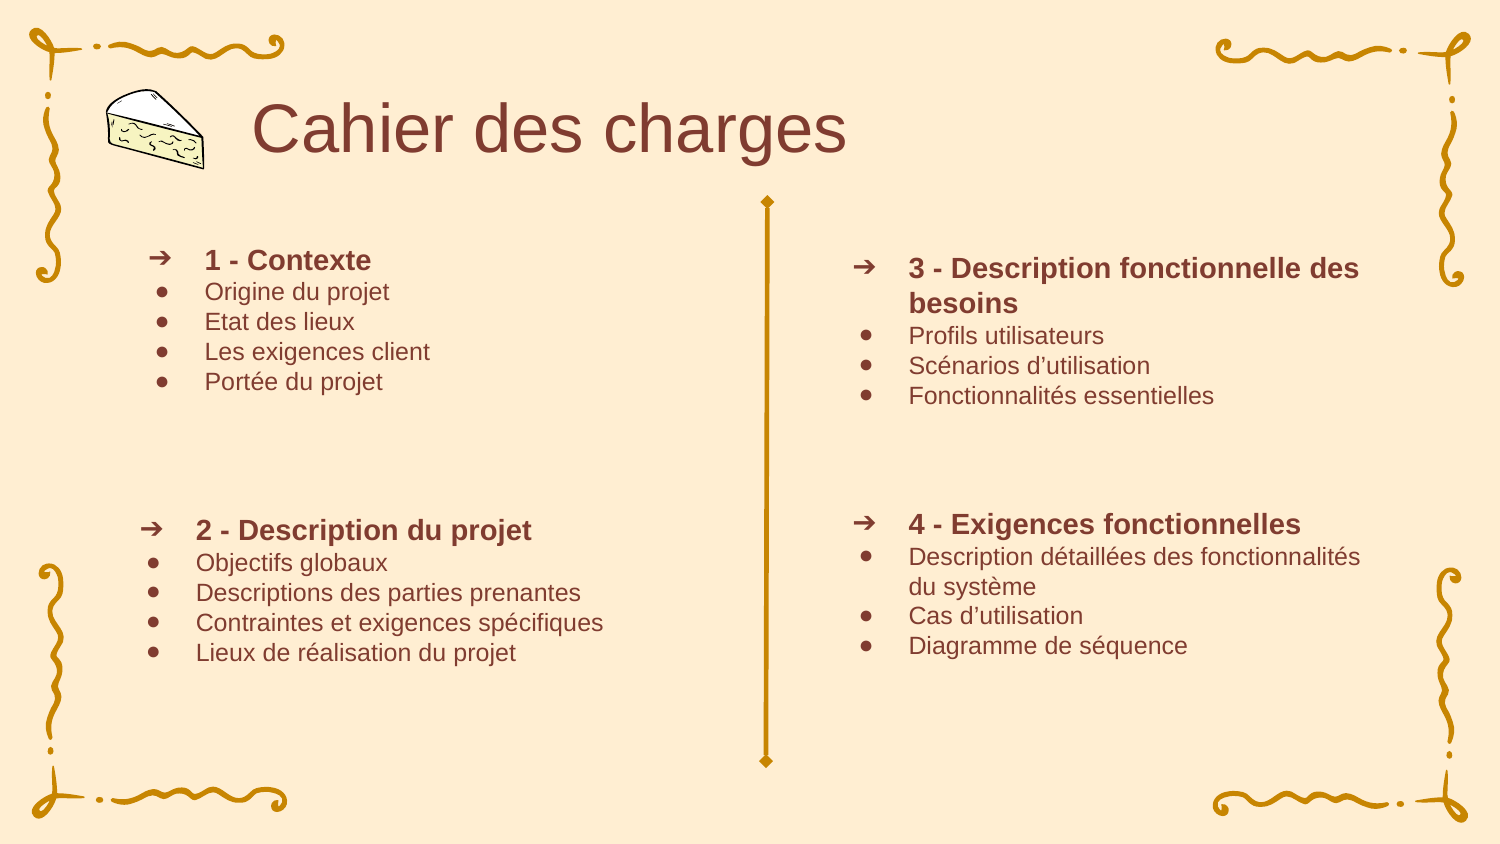

# Cahier des charges

1 - Contexte
Origine du projet
Etat des lieux
Les exigences client
Portée du projet

3 - Description fonctionnelle des besoins
Profils utilisateurs
Scénarios d’utilisation
Fonctionnalités essentielles

4 - Exigences fonctionnelles
Description détaillées des fonctionnalités du système
Cas d’utilisation
Diagramme de séquence

2 - Description du projet
Objectifs globaux
Descriptions des parties prenantes
Contraintes et exigences spécifiques
Lieux de réalisation du projet